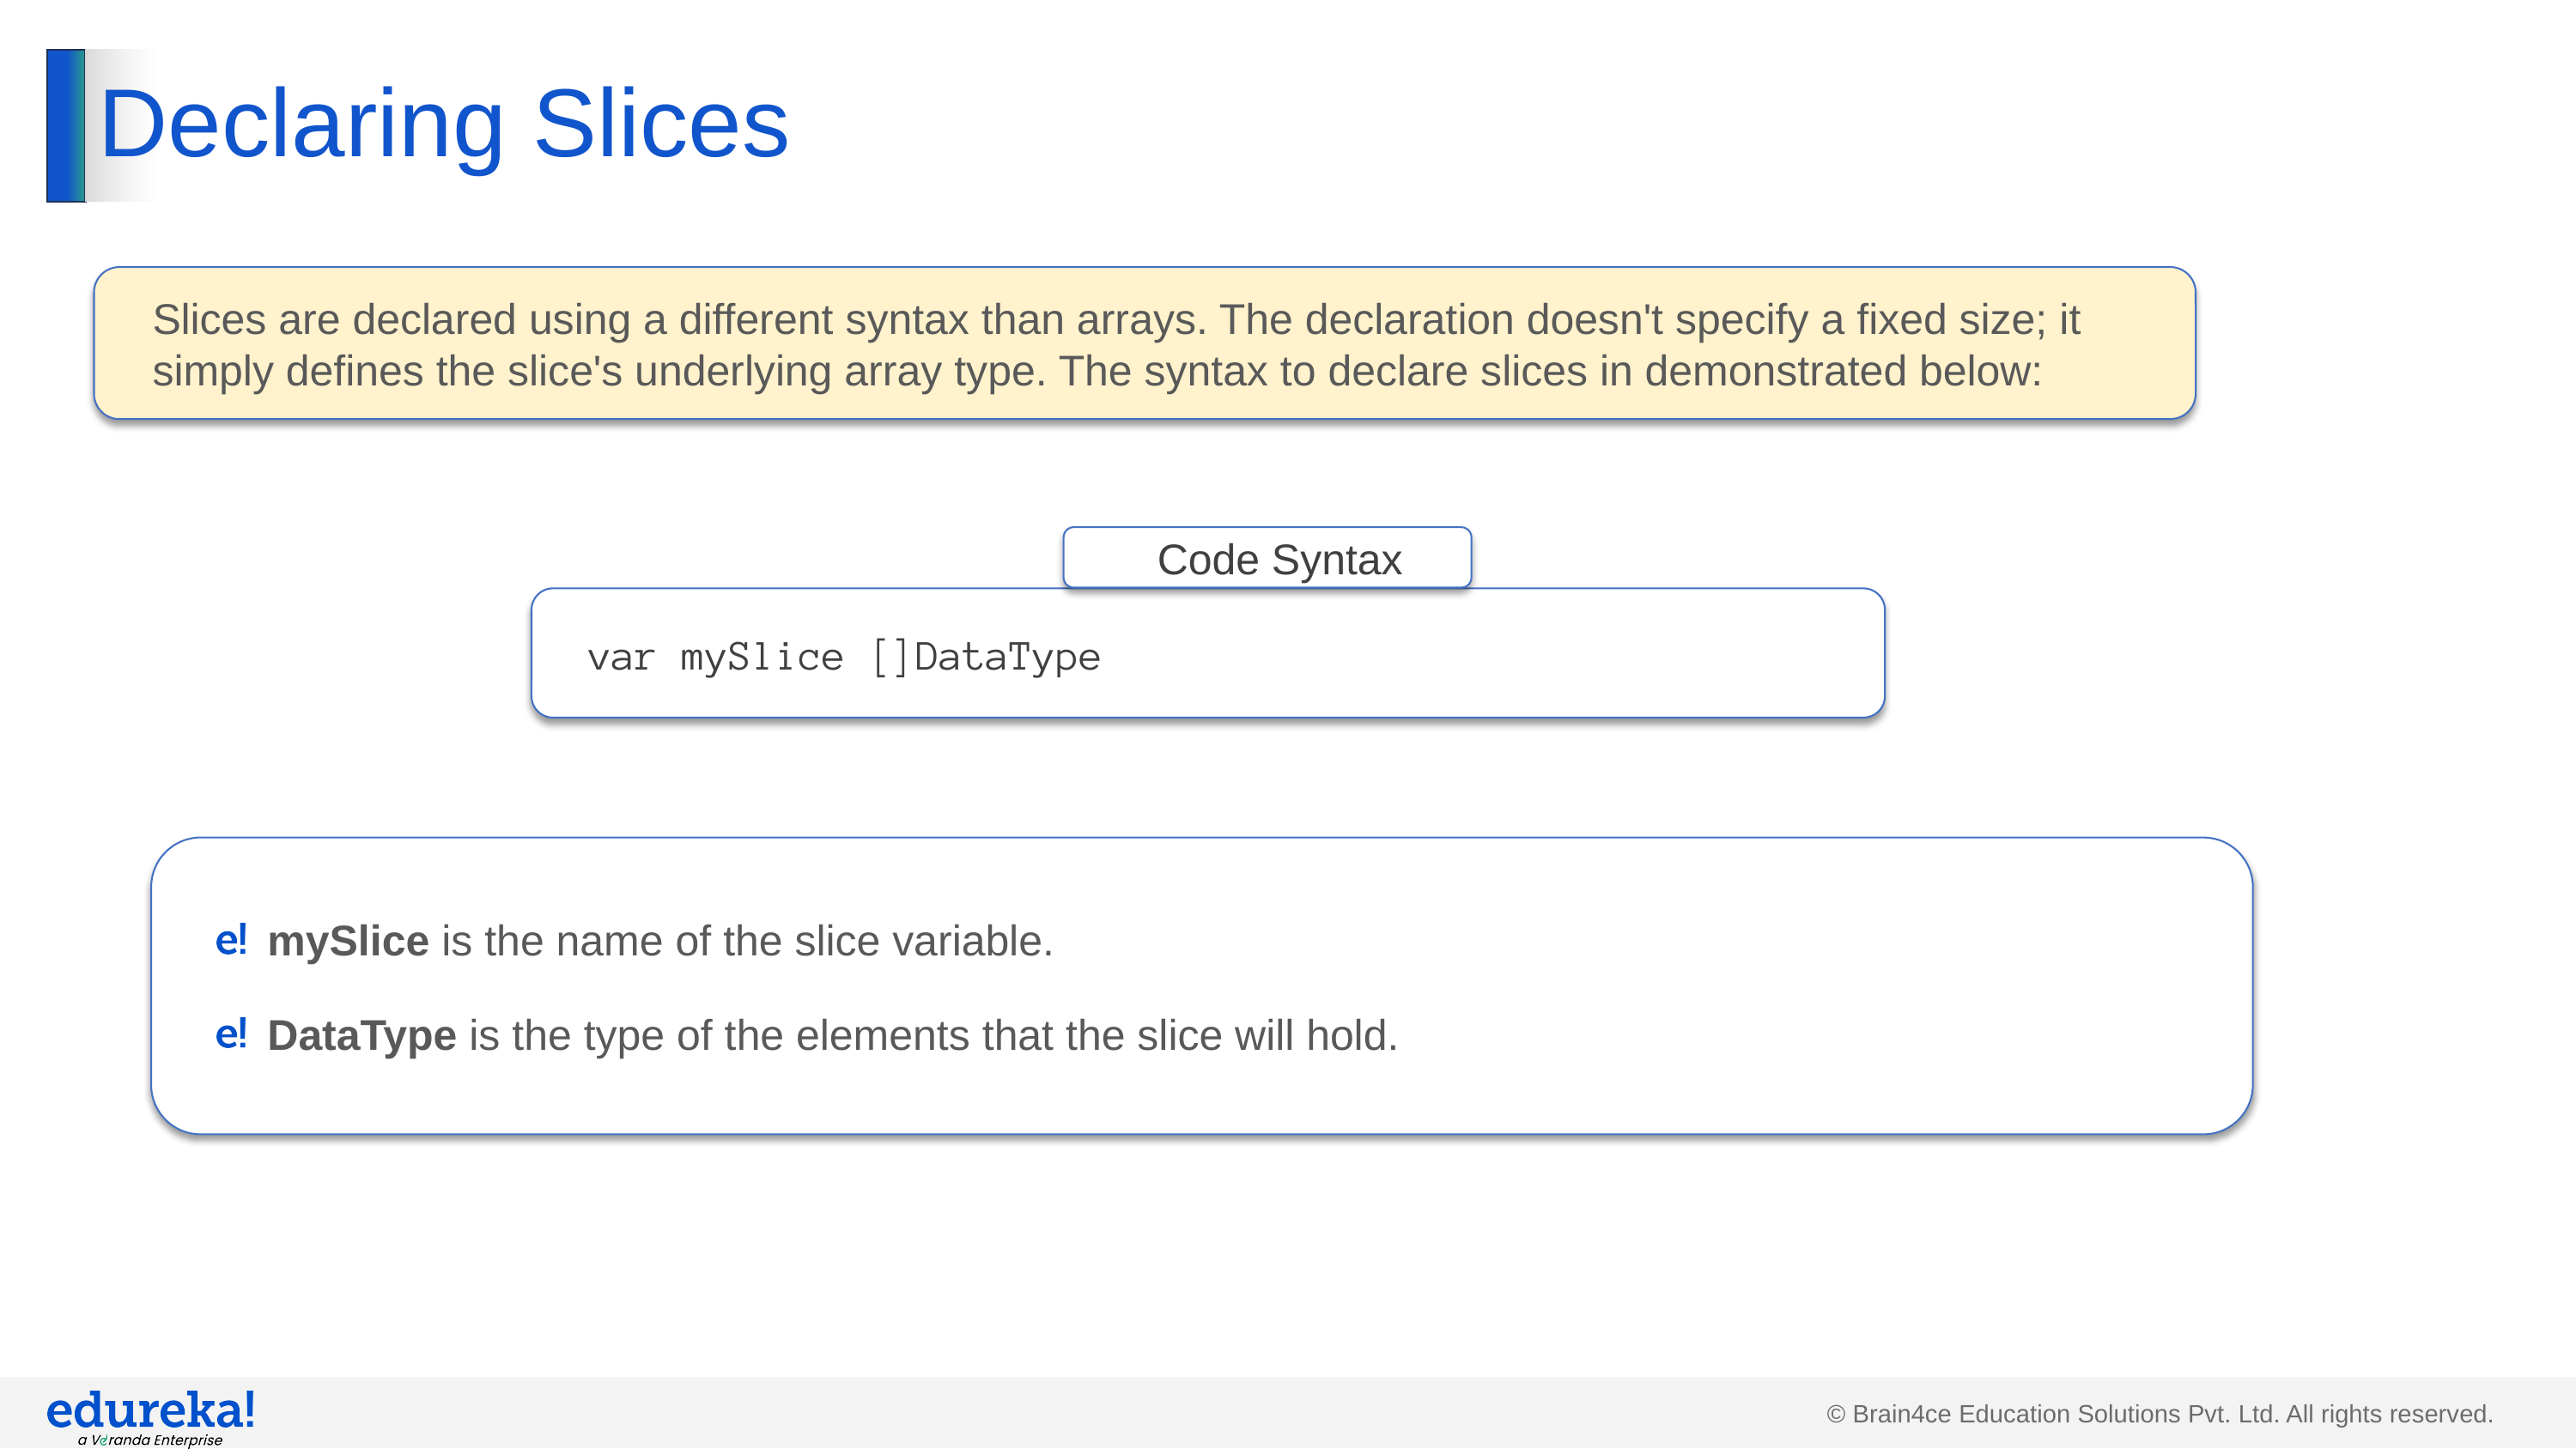

# Declaring Slices
Slices are declared using a different syntax than arrays. The declaration doesn't specify a fixed size; it simply defines the slice's underlying array type. The syntax to declare slices in demonstrated below:
Code Syntax
var mySlice []DataType
mySlice is the name of the slice variable.
DataType is the type of the elements that the slice will hold.